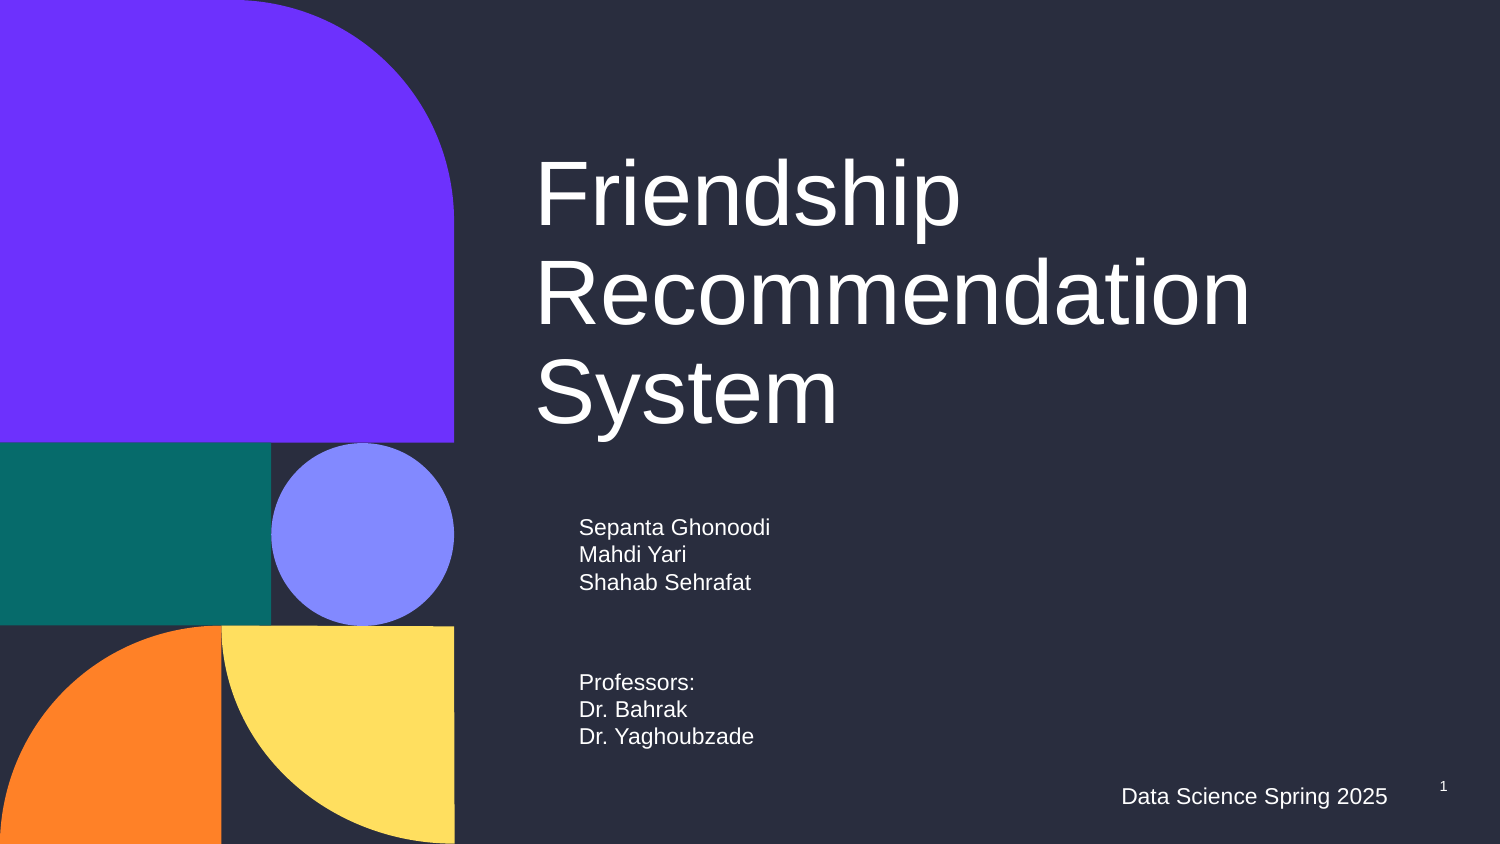

# Friendship Recommendation System
Sepanta Ghonoodi
Mahdi Yari
Shahab Sehrafat
Professors:
Dr. Bahrak
Dr. Yaghoubzade
Data Science Spring 2025